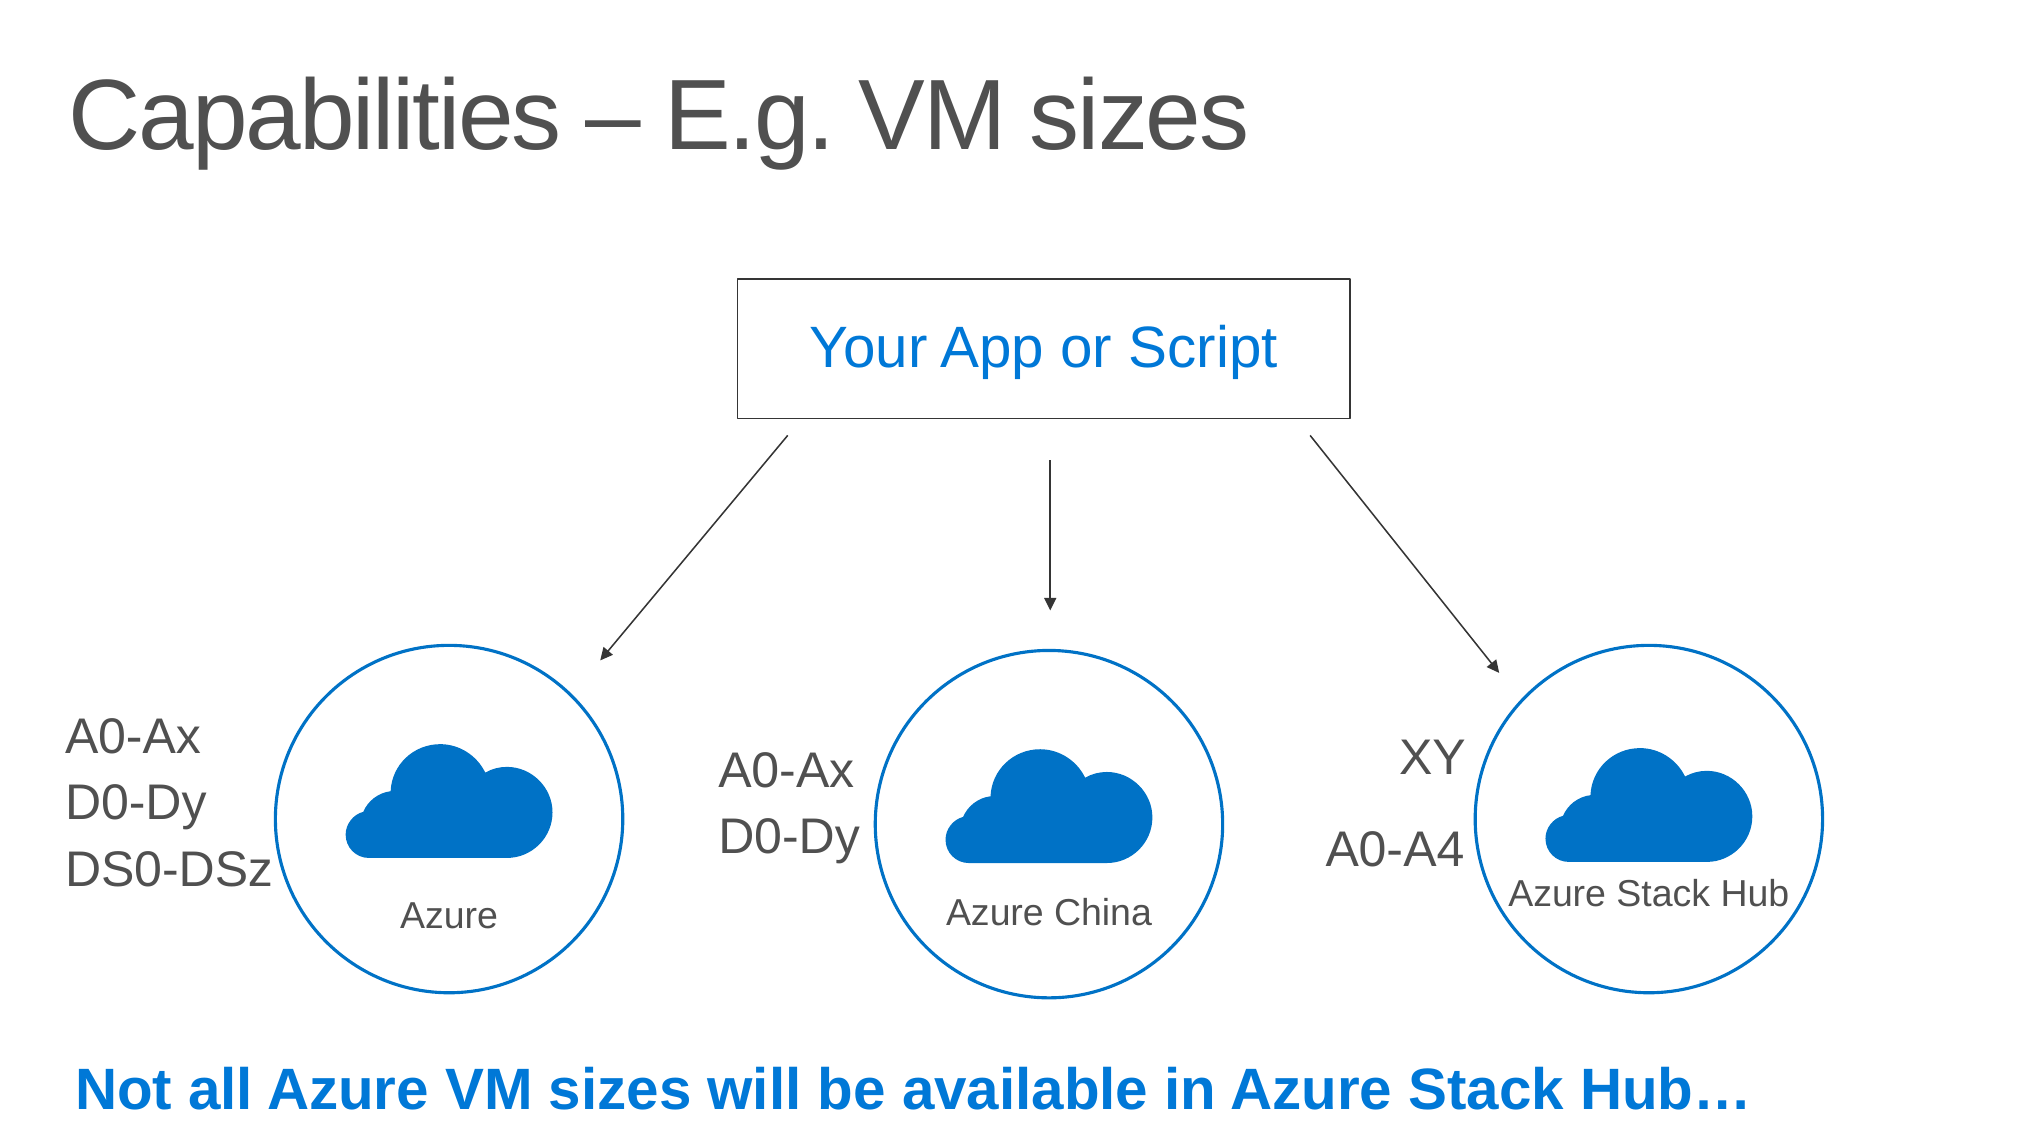

# Capabilities – E.g. VM sizes
Your App or Script

A0-Ax
D0-Dy
DS0-DSz
XY
A0-A4
A0-Ax
D0-Dy

Azure Stack Hub
Azure China
Azure
Not all Azure VM sizes will be available in Azure Stack Hub…